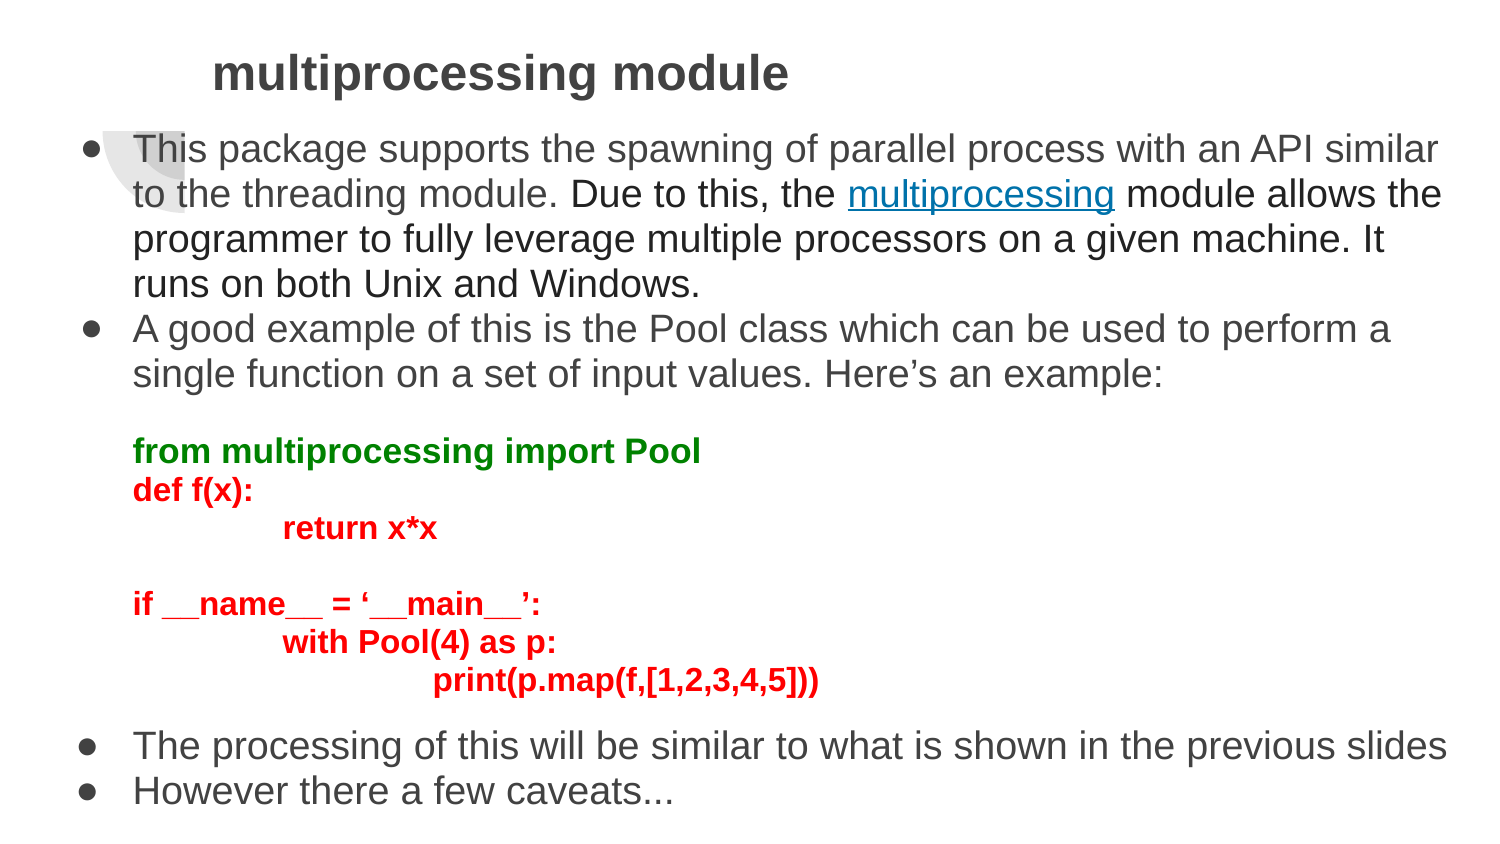

# multiprocessing module
This package supports the spawning of parallel process with an API similar to the threading module. Due to this, the multiprocessing module allows the programmer to fully leverage multiple processors on a given machine. It runs on both Unix and Windows.
A good example of this is the Pool class which can be used to perform a single function on a set of input values. Here’s an example:
from multiprocessing import Pool
def f(x):
	return x*x
if __name__ = ‘__main__’:
	with Pool(4) as p:
		print(p.map(f,[1,2,3,4,5]))
The processing of this will be similar to what is shown in the previous slides
However there a few caveats...